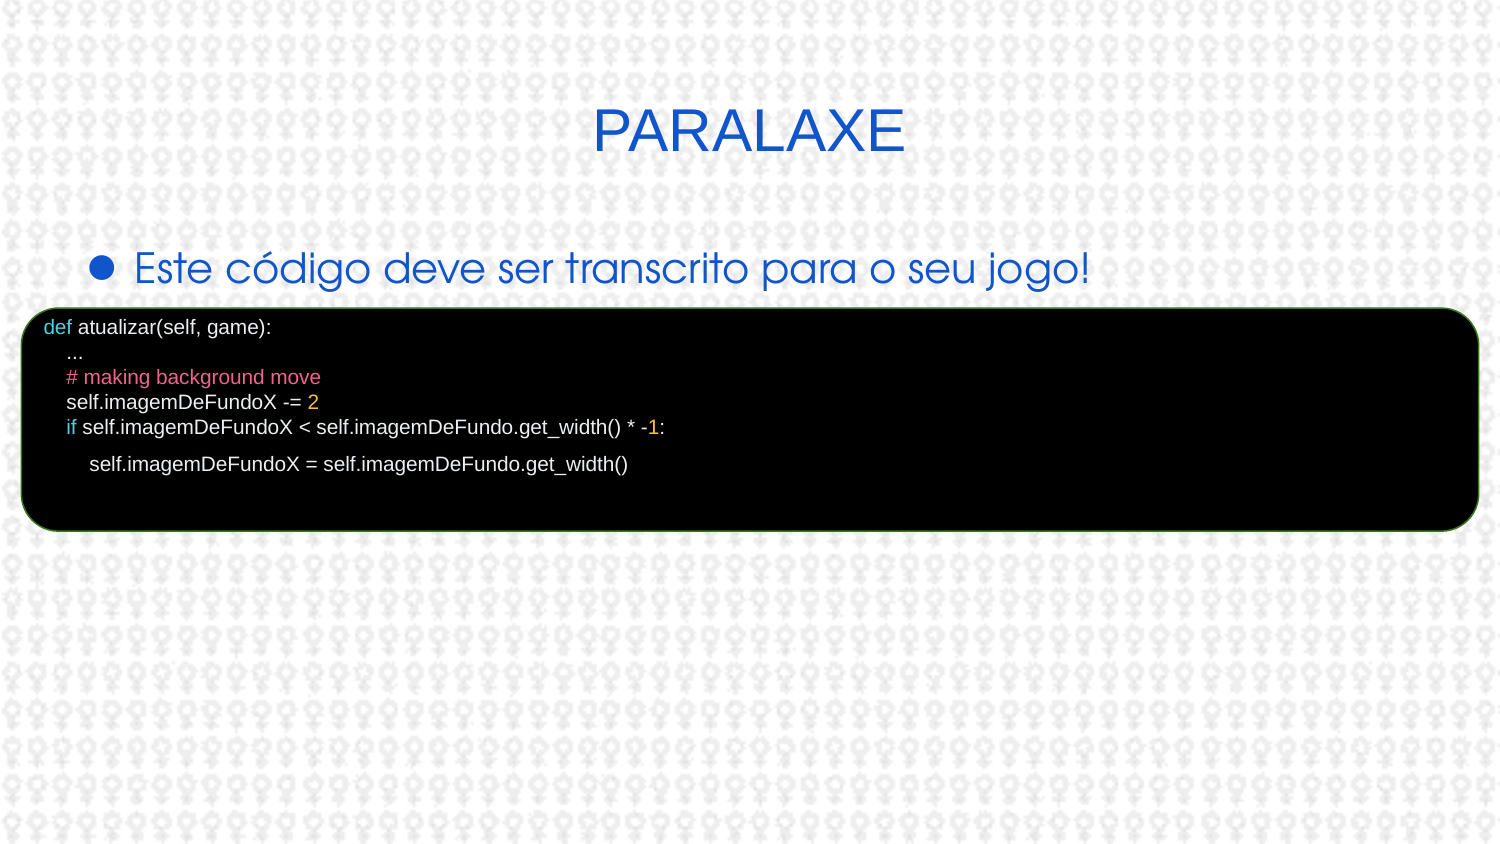

# PARALAXE
Este código deve ser transcrito para o seu jogo!
def atualizar(self, game):
    ...
    # making background move
    self.imagemDeFundoX -= 2
    if self.imagemDeFundoX < self.imagemDeFundo.get_width() * -1:
        self.imagemDeFundoX = self.imagemDeFundo.get_width()